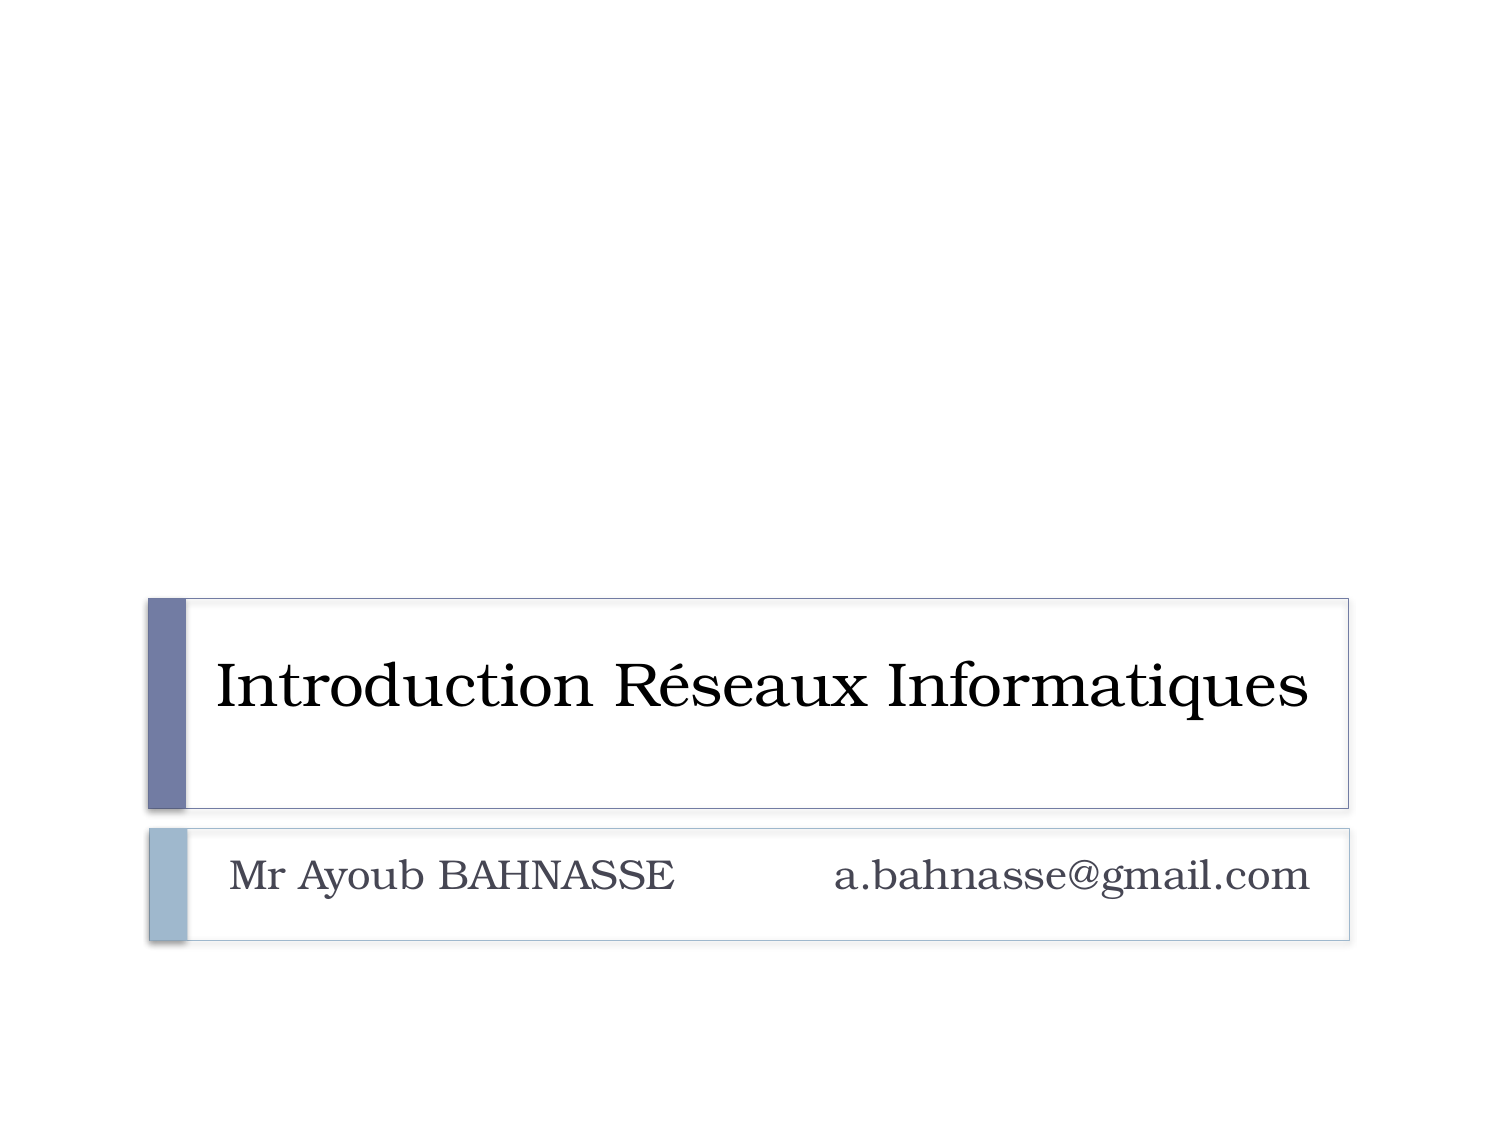

# Introduction Réseaux Informatiques
Mr Ayoub BAHNASSE            a.bahnasse@gmail.com